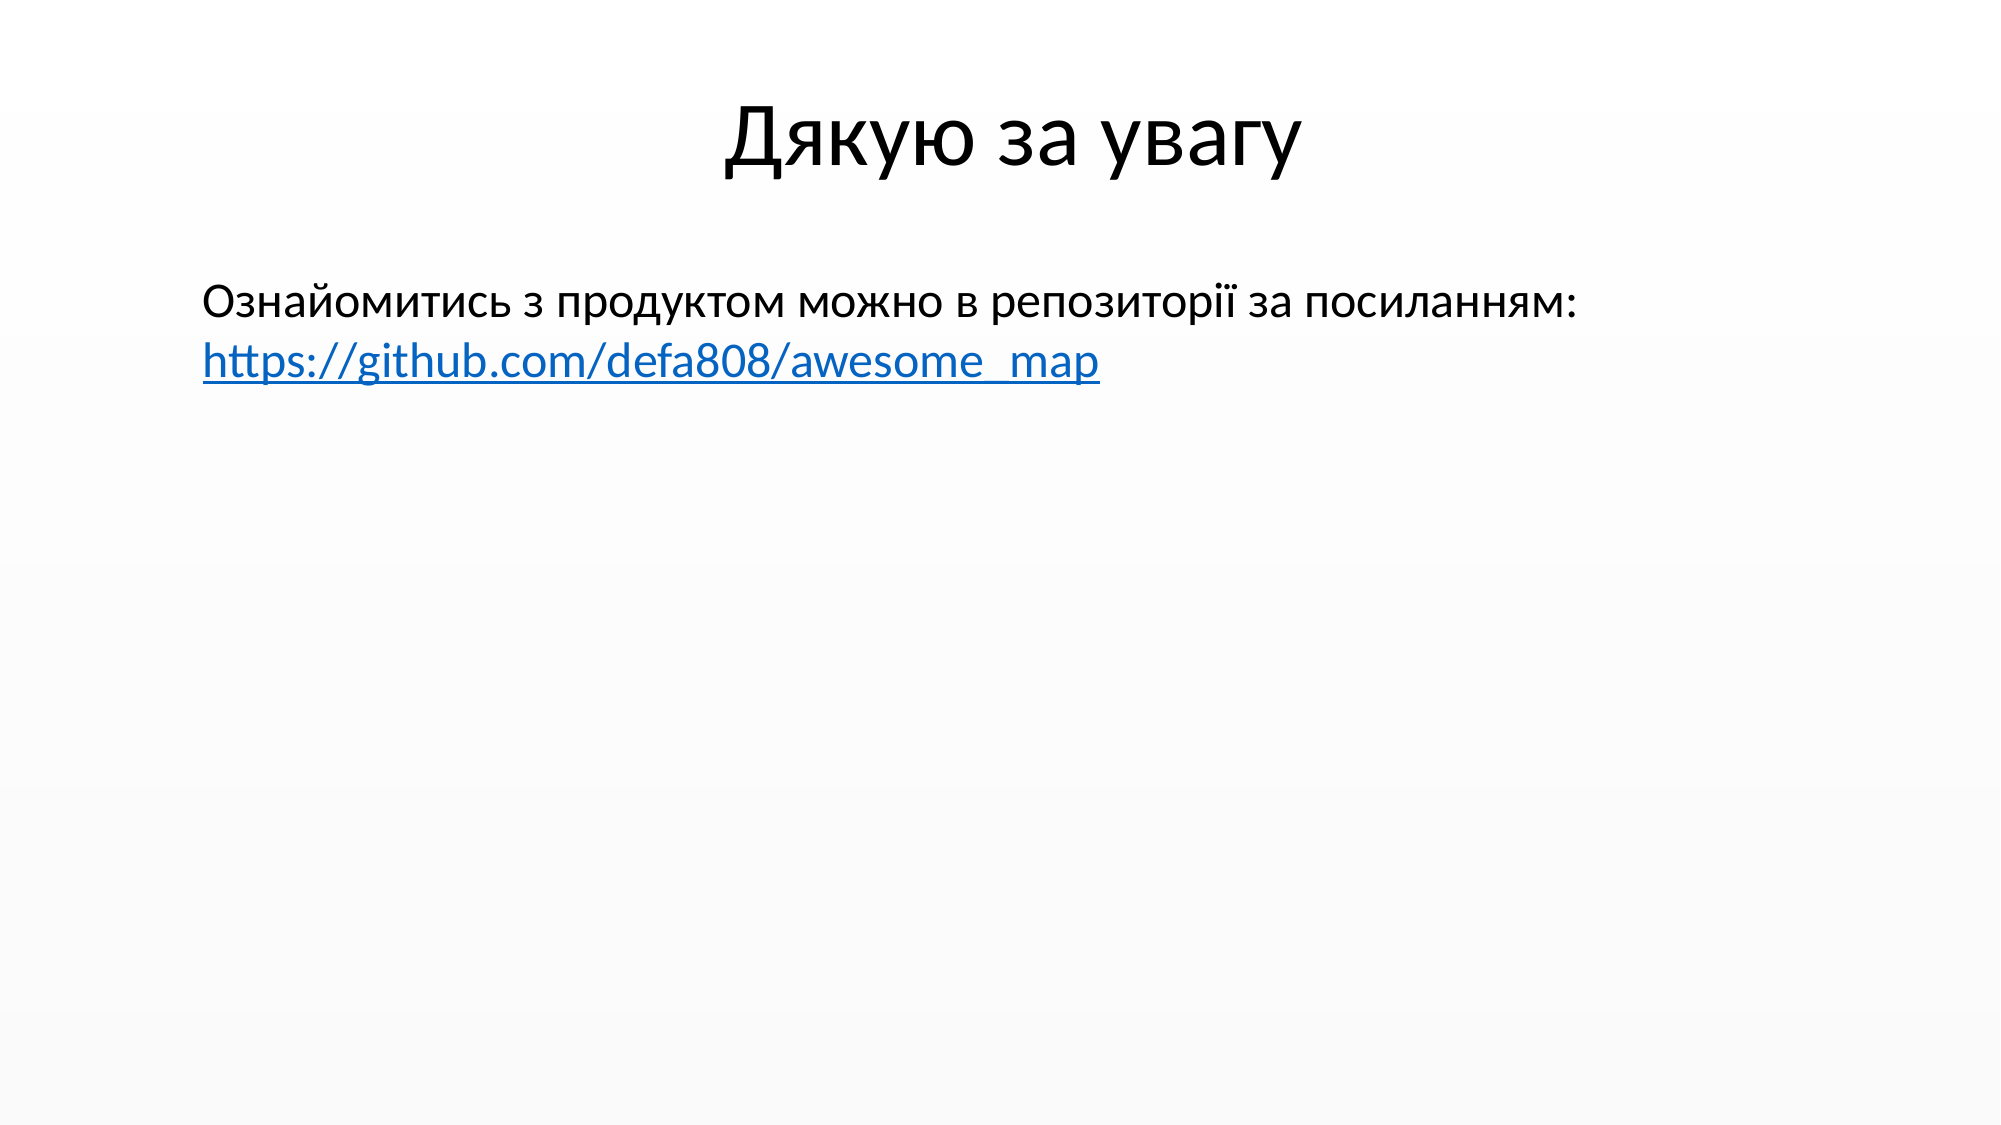

# Дякую за увагу
Ознайомитись з продуктом можно в репозиторії за посиланням:
https://github.com/defa808/awesome_map